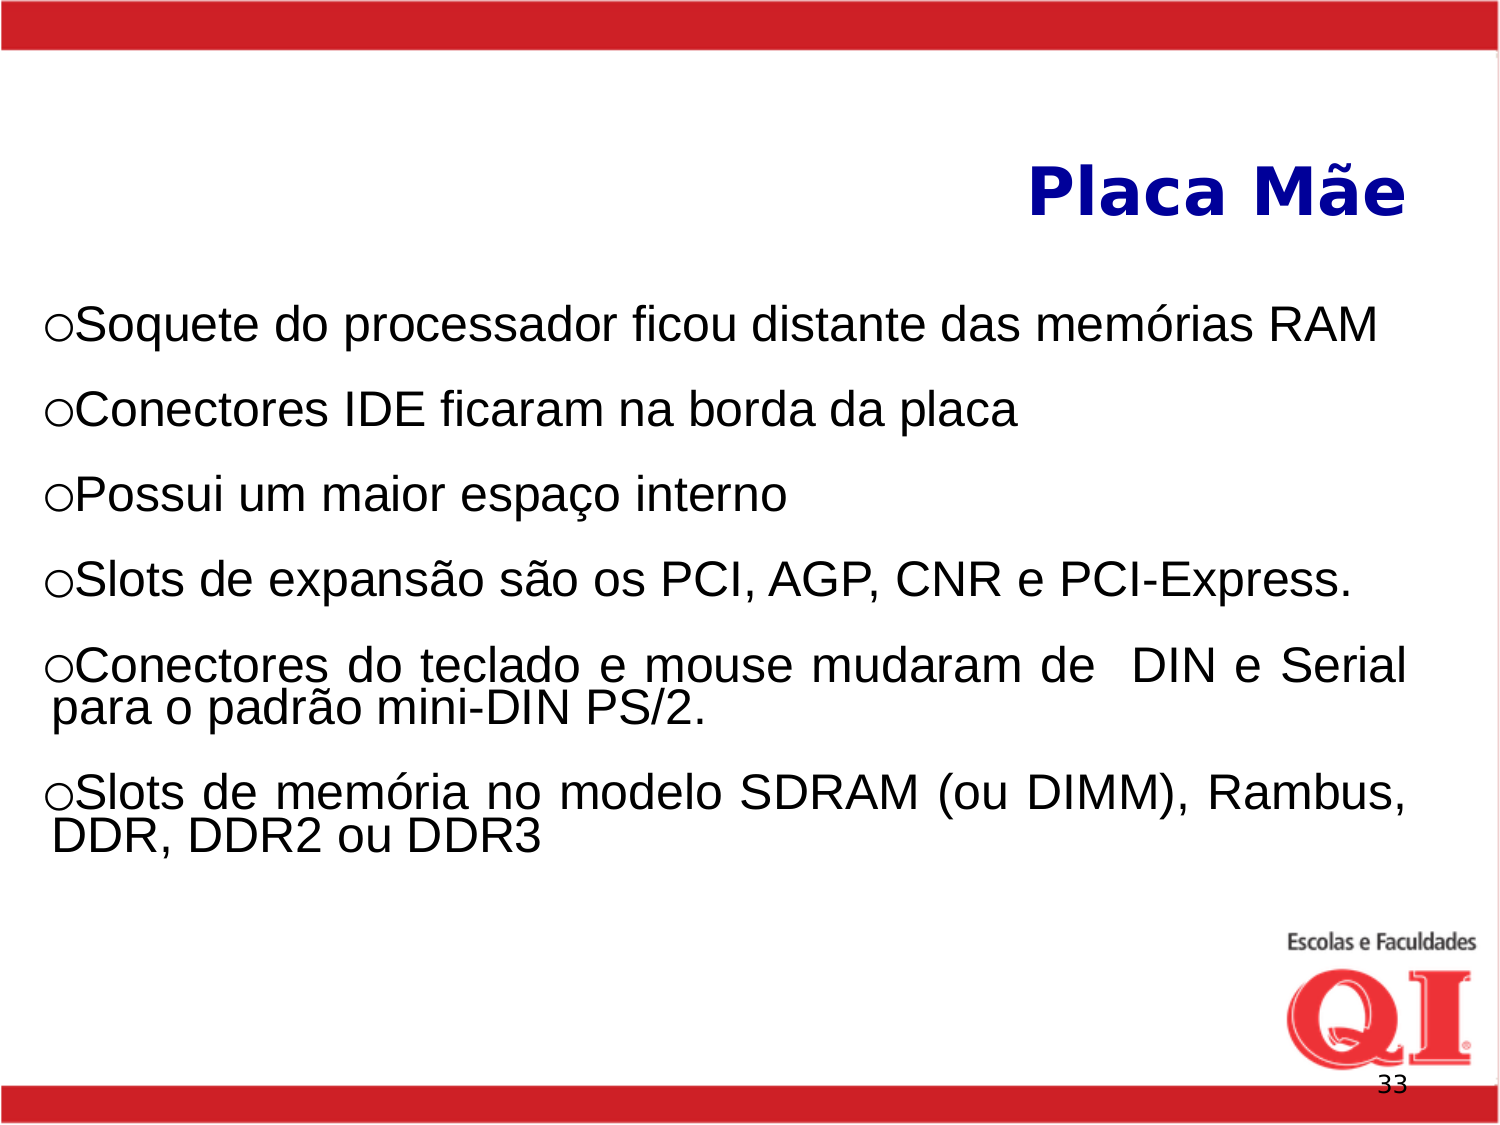

# Placa Mãe
Soquete do processador ficou distante das memórias RAM

Conectores IDE ficaram na borda da placa

Possui um maior espaço interno

Slots de expansão são os PCI, AGP, CNR e PCI-Express.

Conectores do teclado e mouse mudaram de  DIN e Serial para o padrão mini-DIN PS/2.

Slots de memória no modelo SDRAM (ou DIMM), Rambus, DDR, DDR2 ou DDR3

33